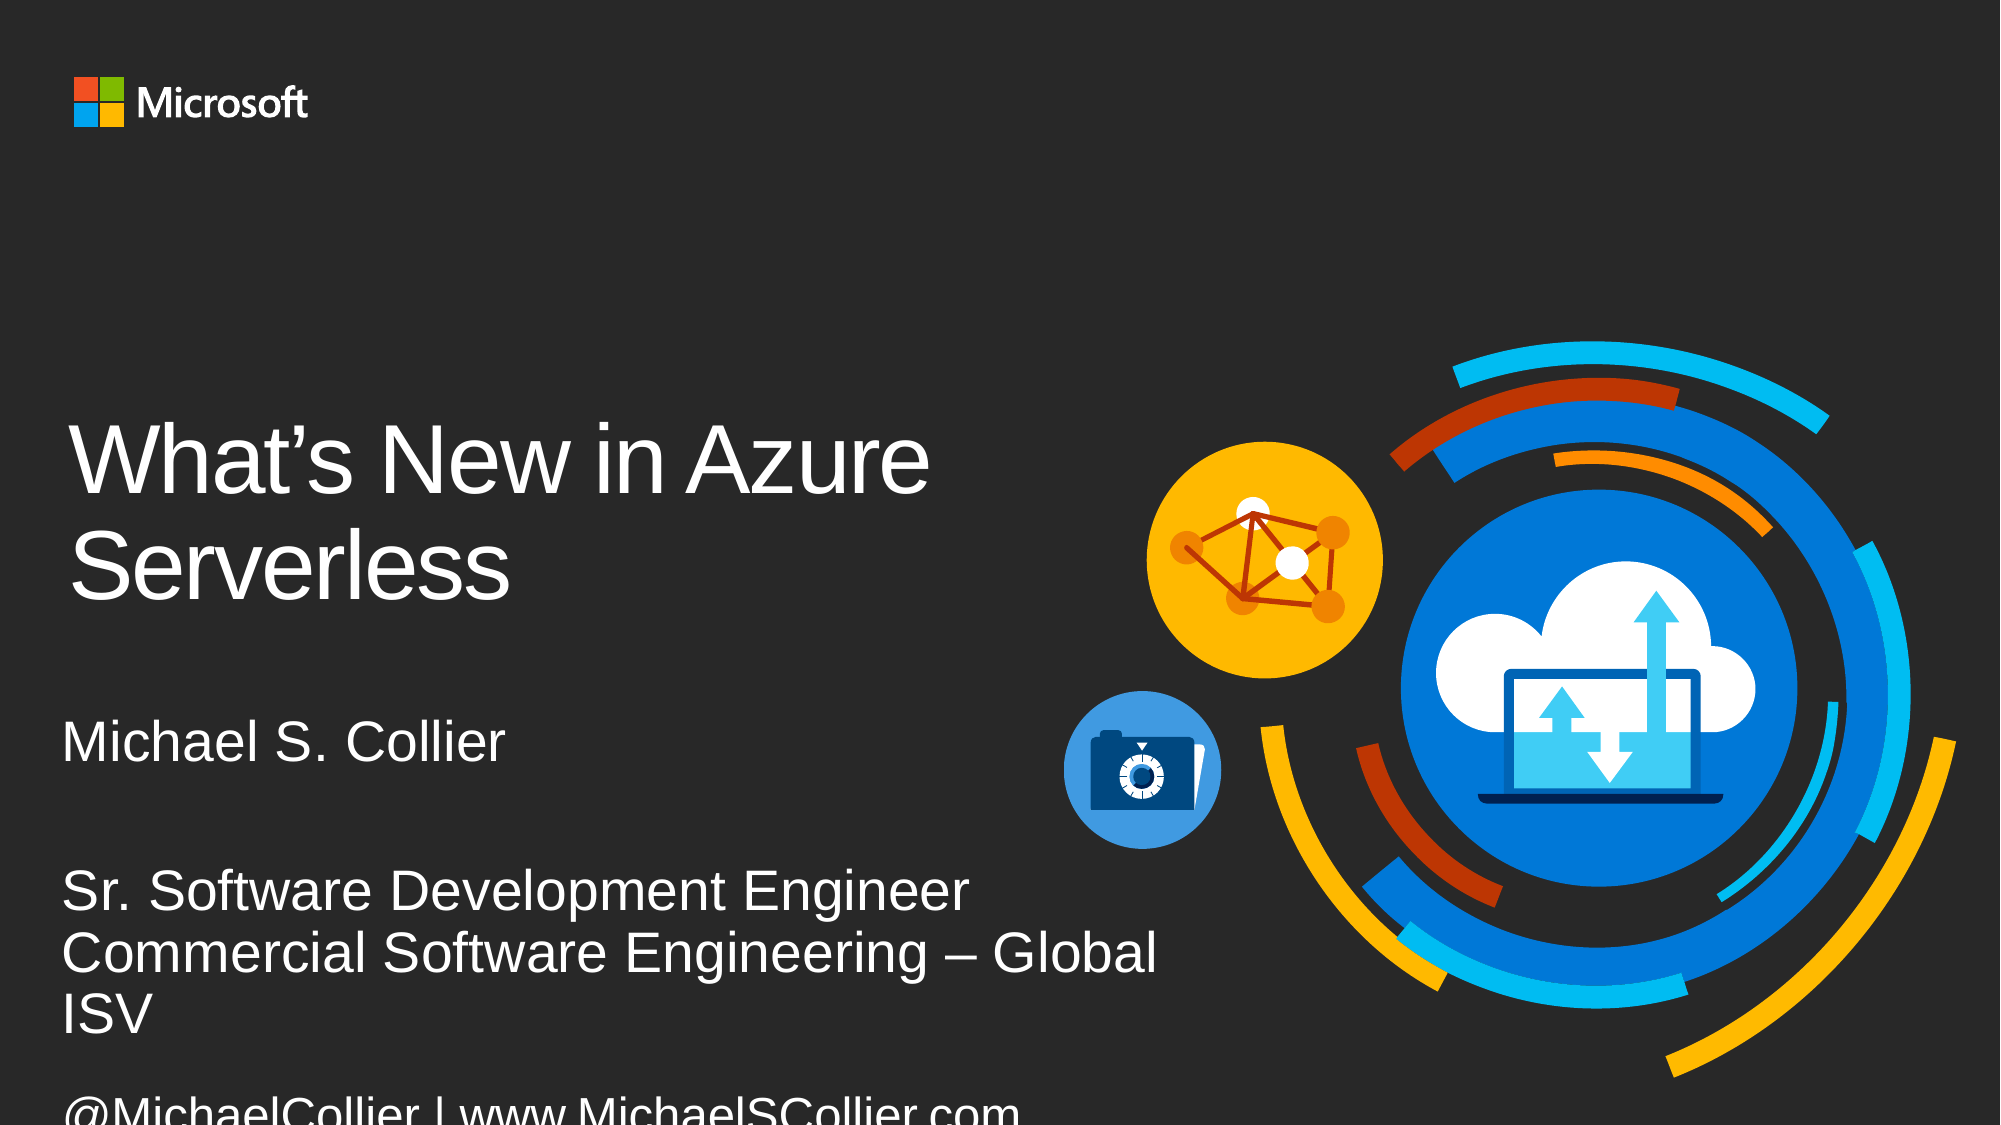

# What’s New in Azure Serverless
Michael S. Collier

Sr. Software Development Engineer
Commercial Software Engineering – Global ISV

@MichaelCollier | www.MichaelSCollier.com